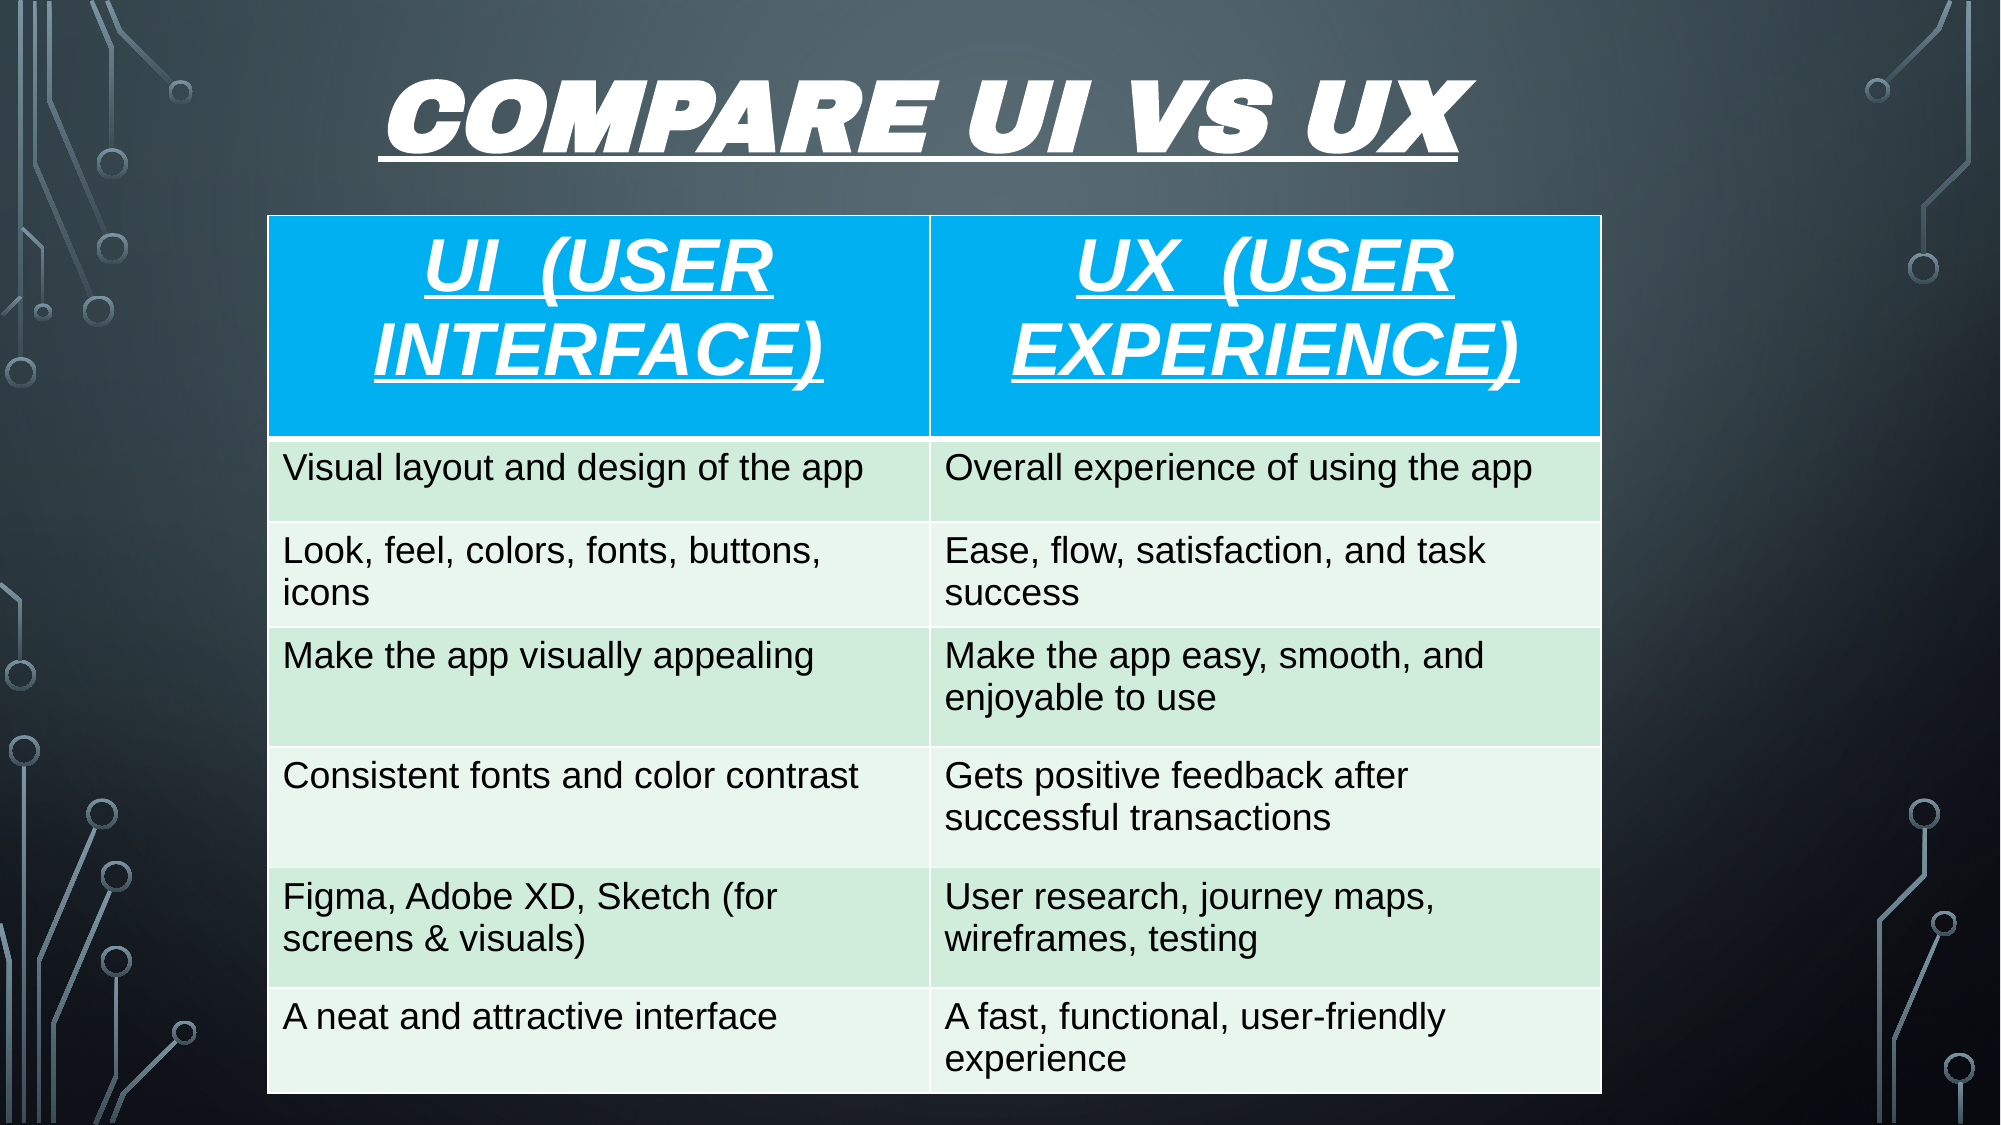

COMPARE UI VS UX
| UI (USER INTERFACE) | UX (USER EXPERIENCE) |
| --- | --- |
| Visual layout and design of the app | Overall experience of using the app |
| Look, feel, colors, fonts, buttons, icons | Ease, flow, satisfaction, and task success |
| Make the app visually appealing | Make the app easy, smooth, and enjoyable to use |
| Consistent fonts and color contrast | Gets positive feedback after successful transactions |
| Figma, Adobe XD, Sketch (for screens & visuals) | User research, journey maps, wireframes, testing |
| A neat and attractive interface | A fast, functional, user-friendly experience |